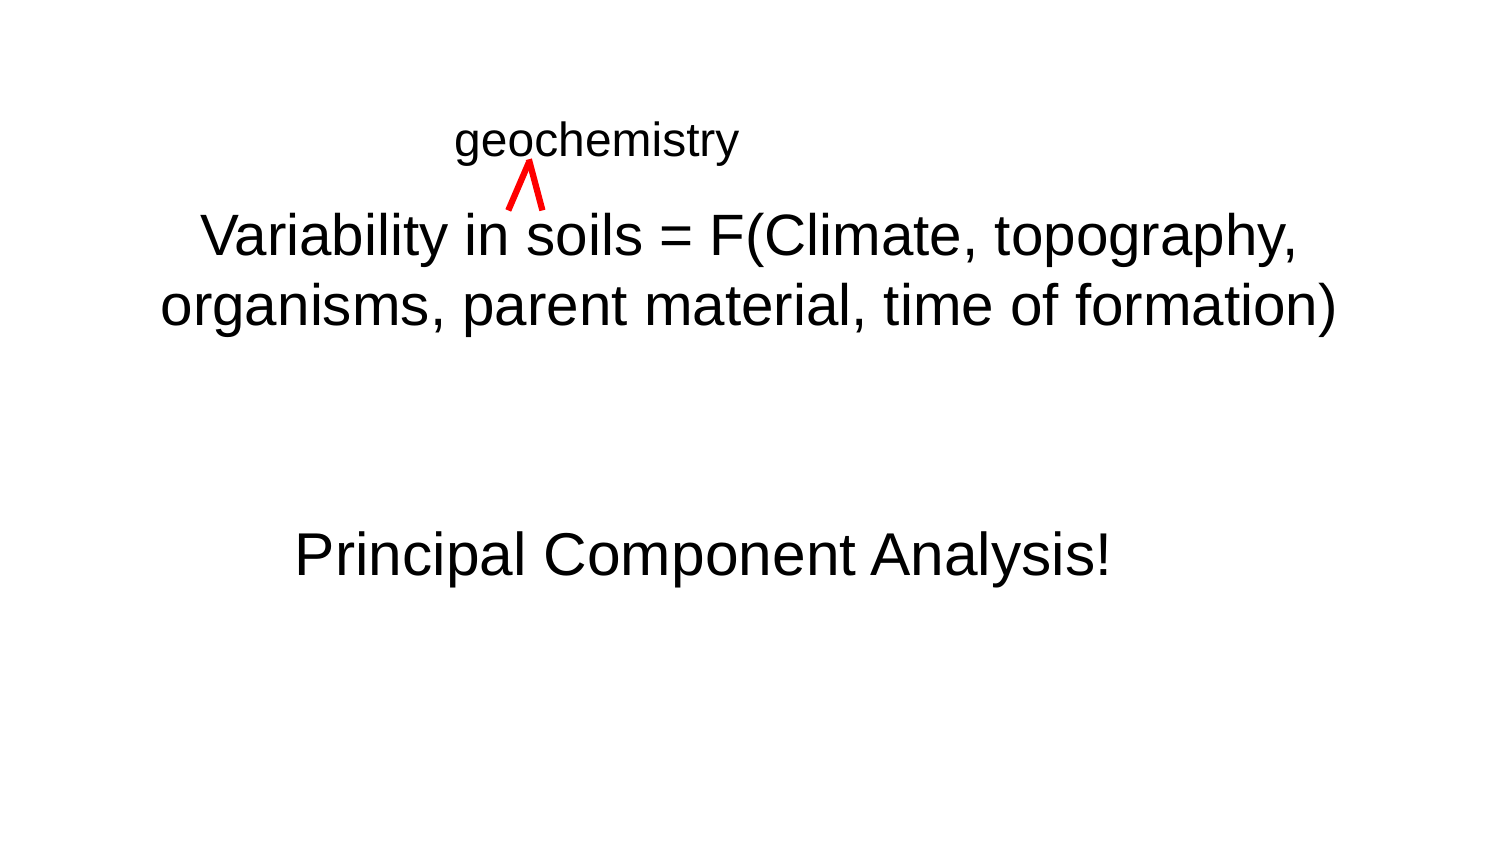

geochemistry
# Variability in soils = F(Climate, topography, organisms, parent material, time of formation)
Principal Component Analysis!